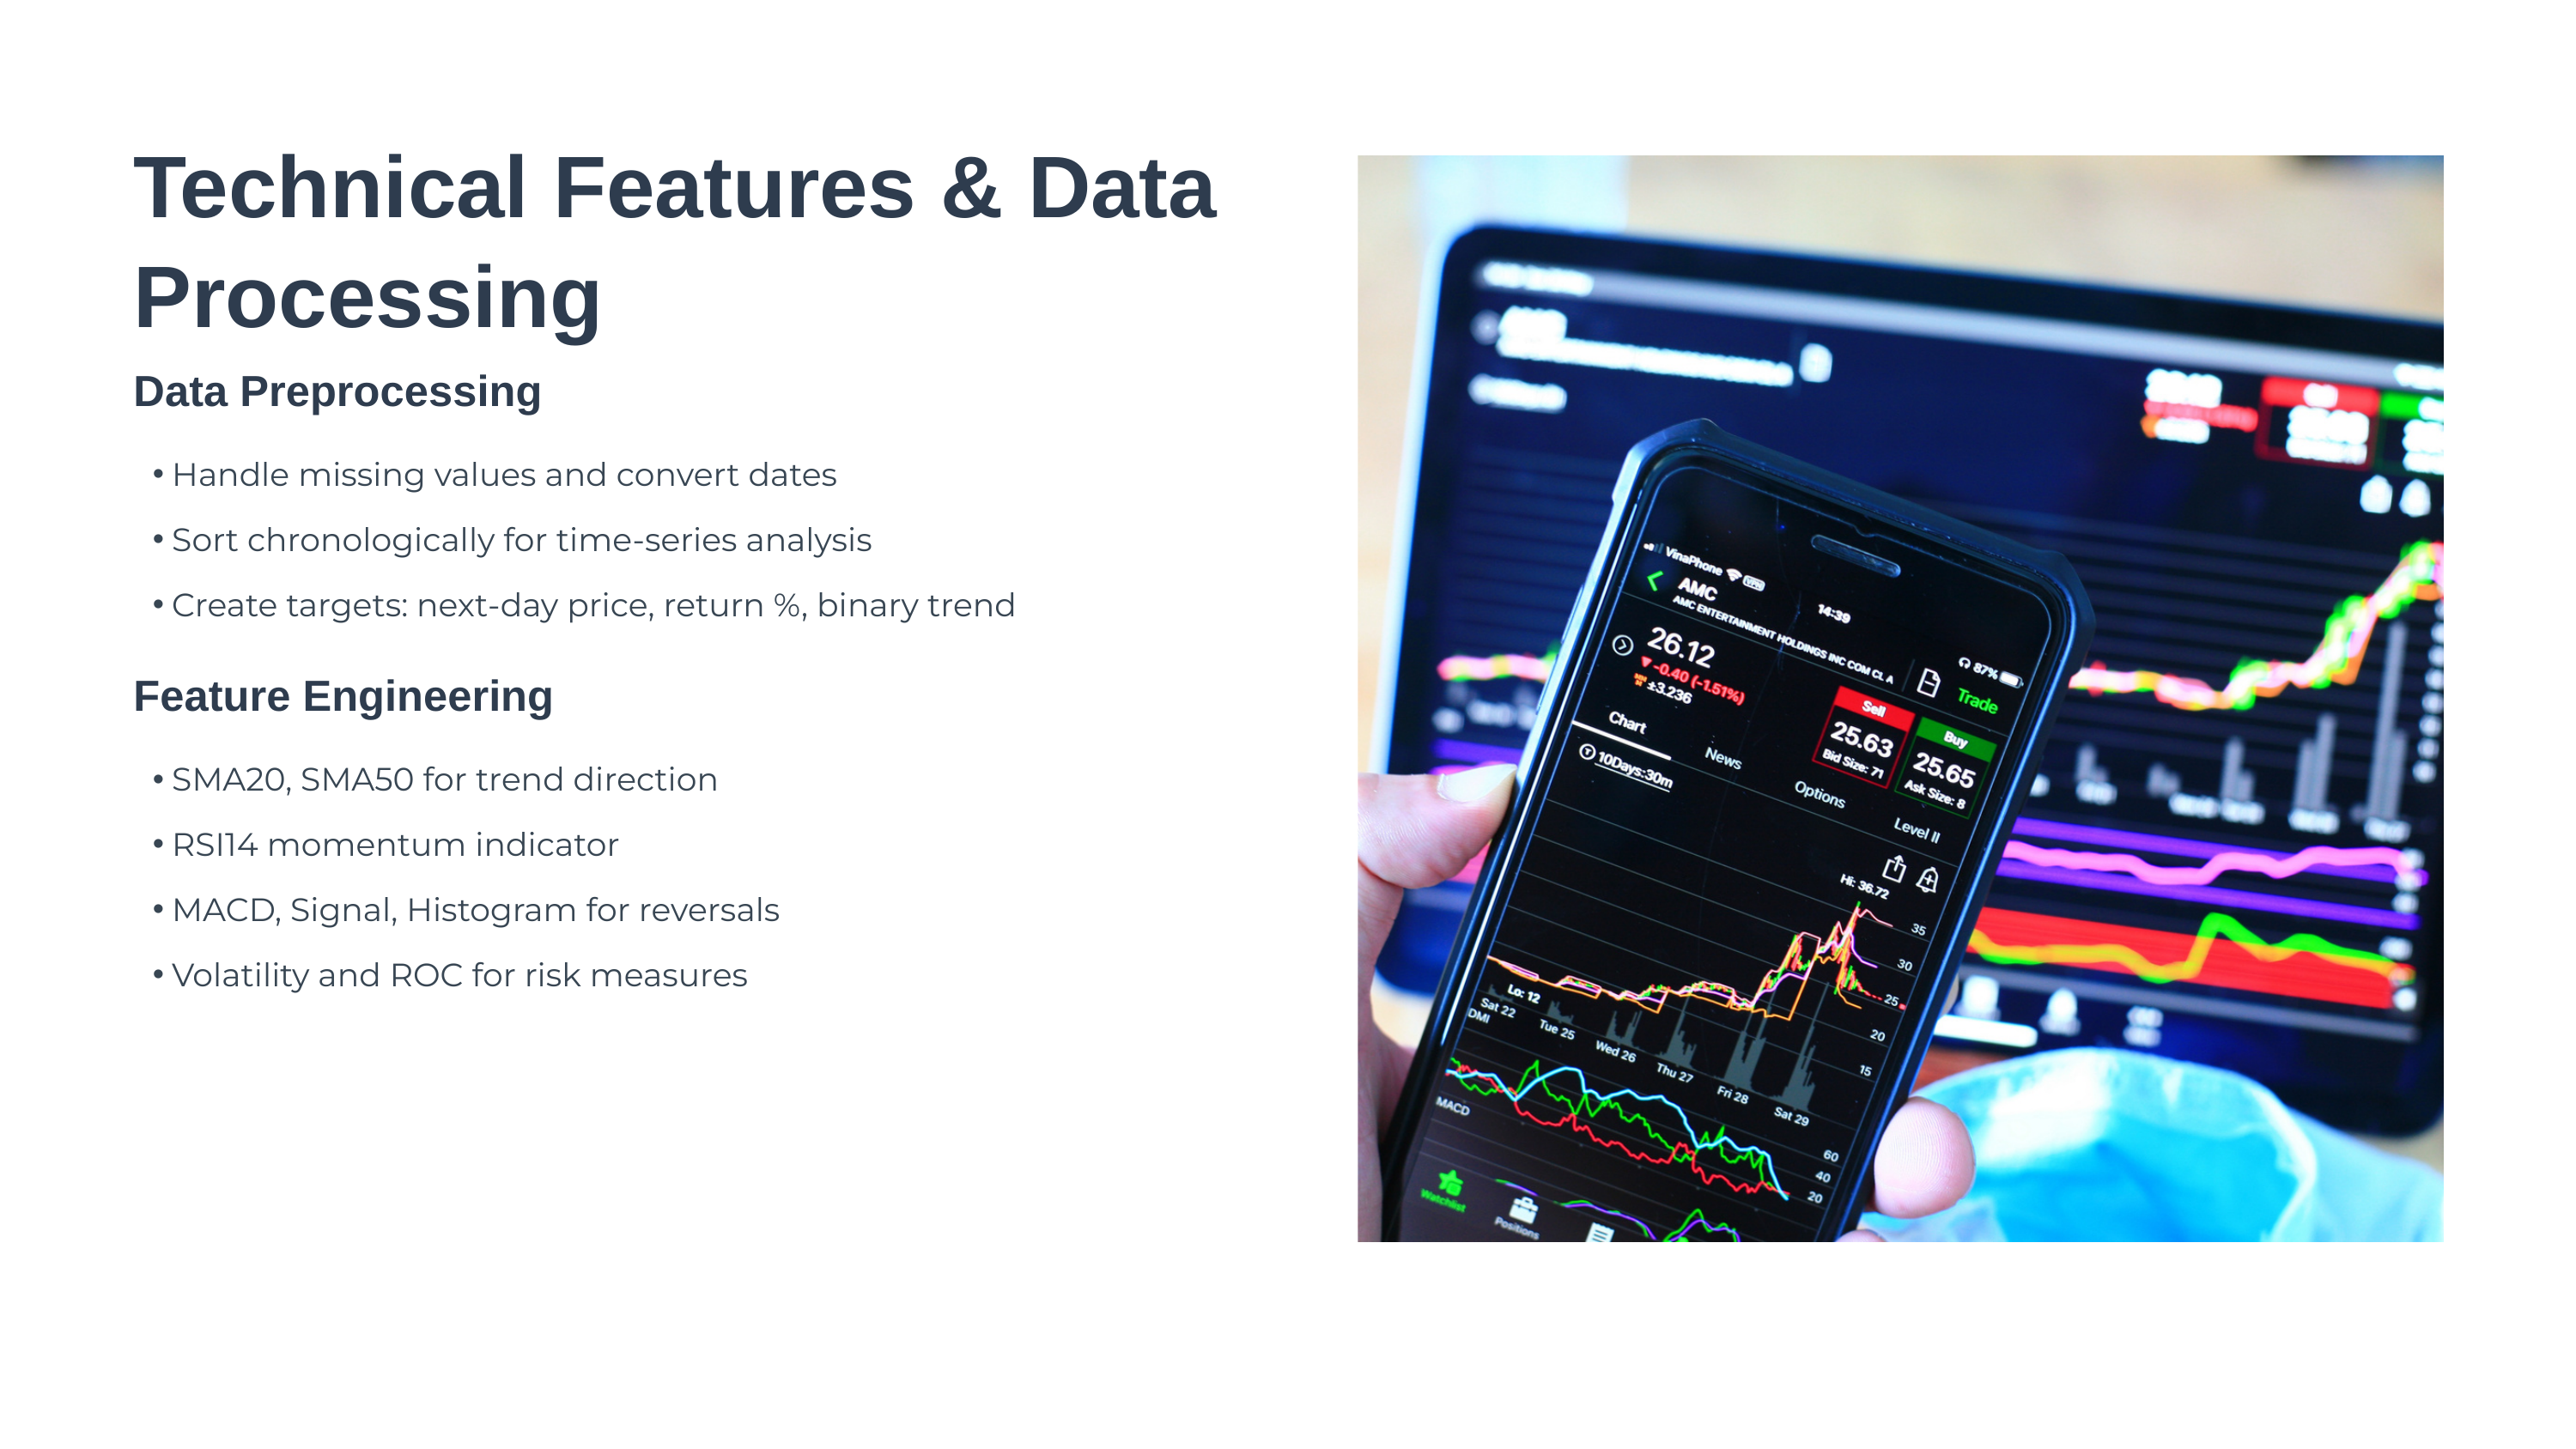

Technical Features & Data Processing

Data Preprocessing
Handle missing values and convert dates
Sort chronologically for time-series analysis
Create targets: next-day price, return %, binary trend
Feature Engineering
SMA20, SMA50 for trend direction
RSI14 momentum indicator
MACD, Signal, Histogram for reversals
Volatility and ROC for risk measures